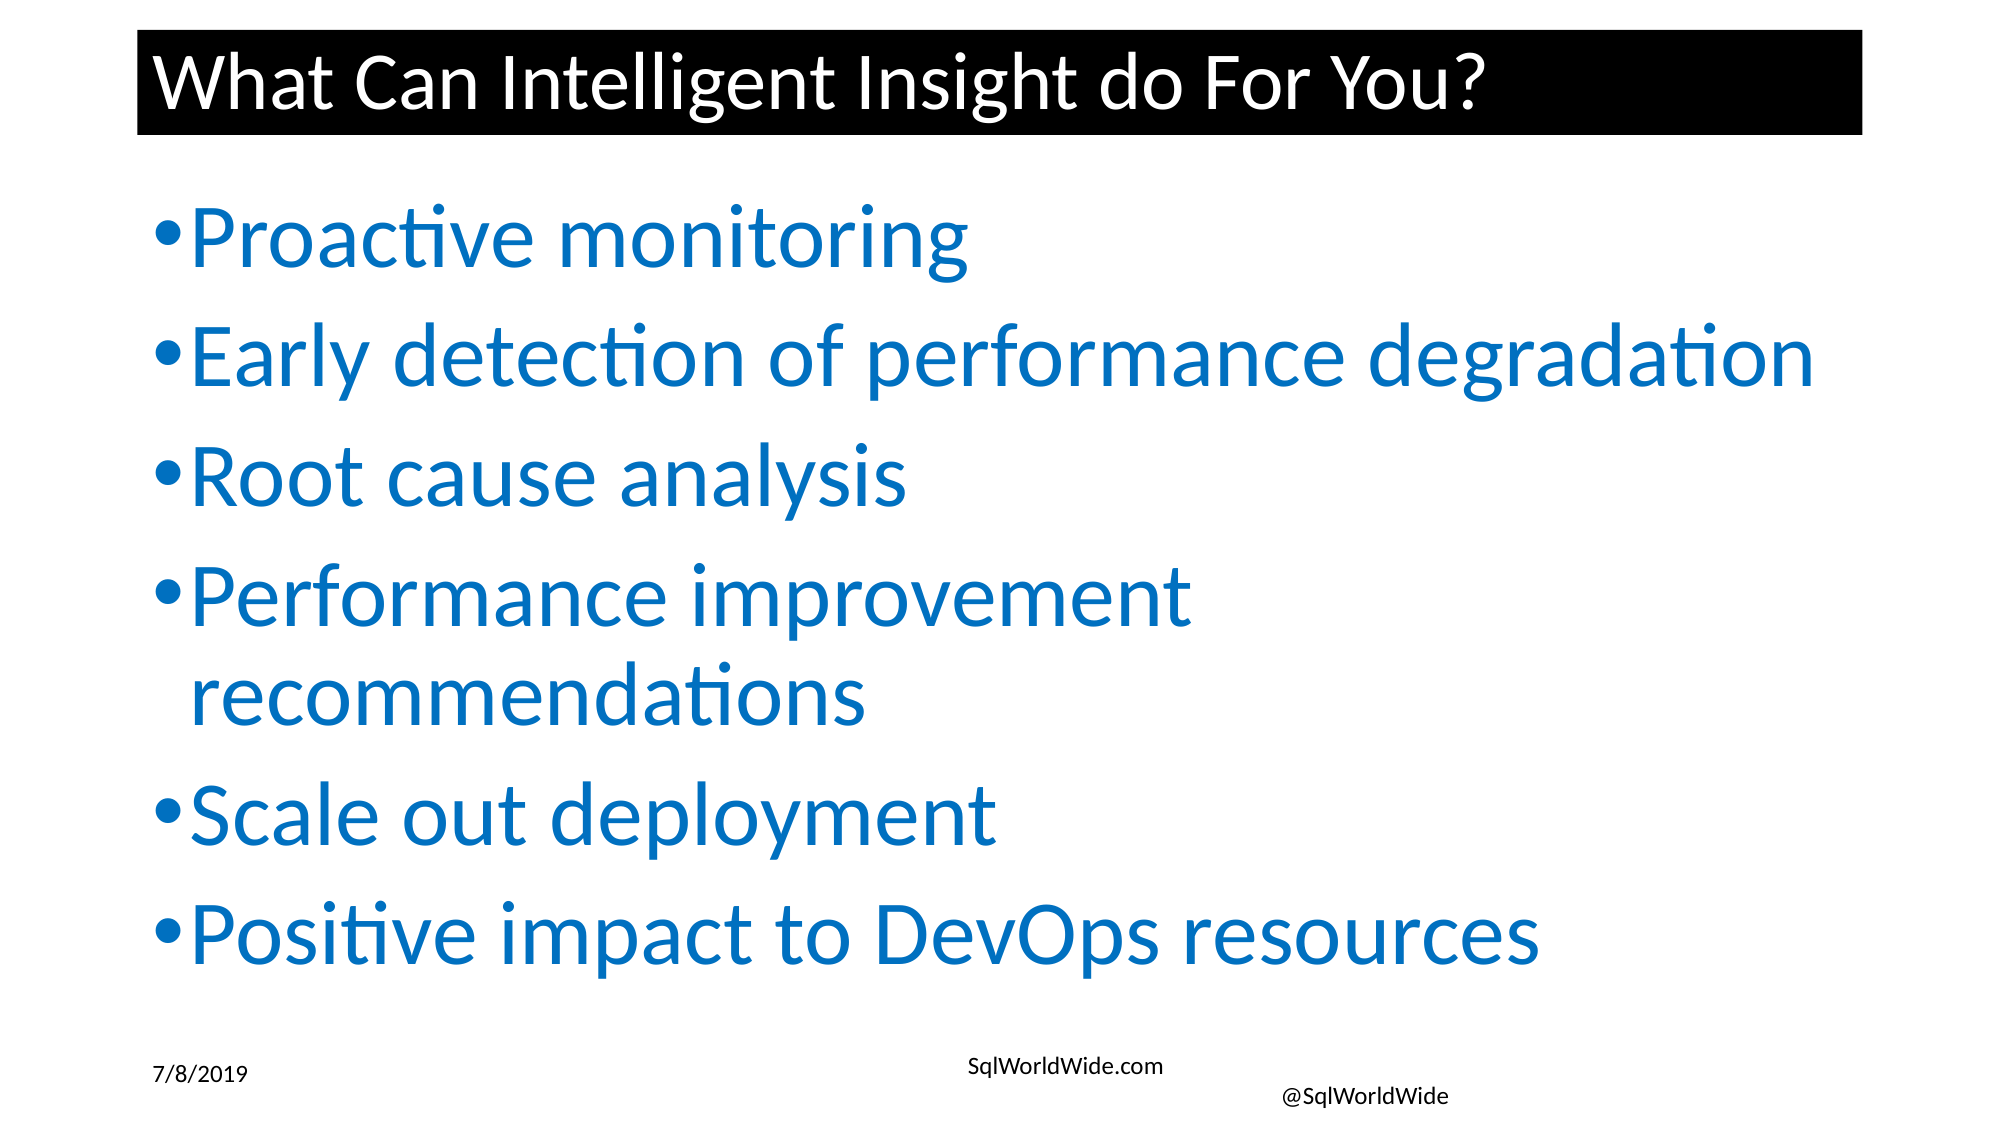

What Can Intelligent Insight do For You?
Proactive monitoring
Early detection of performance degradation
Root cause analysis
Performance improvement recommendations
Scale out deployment
Positive impact to DevOps resources

7/8/2019
SqlWorldWide.com                                                                                                         @SqlWorldWide